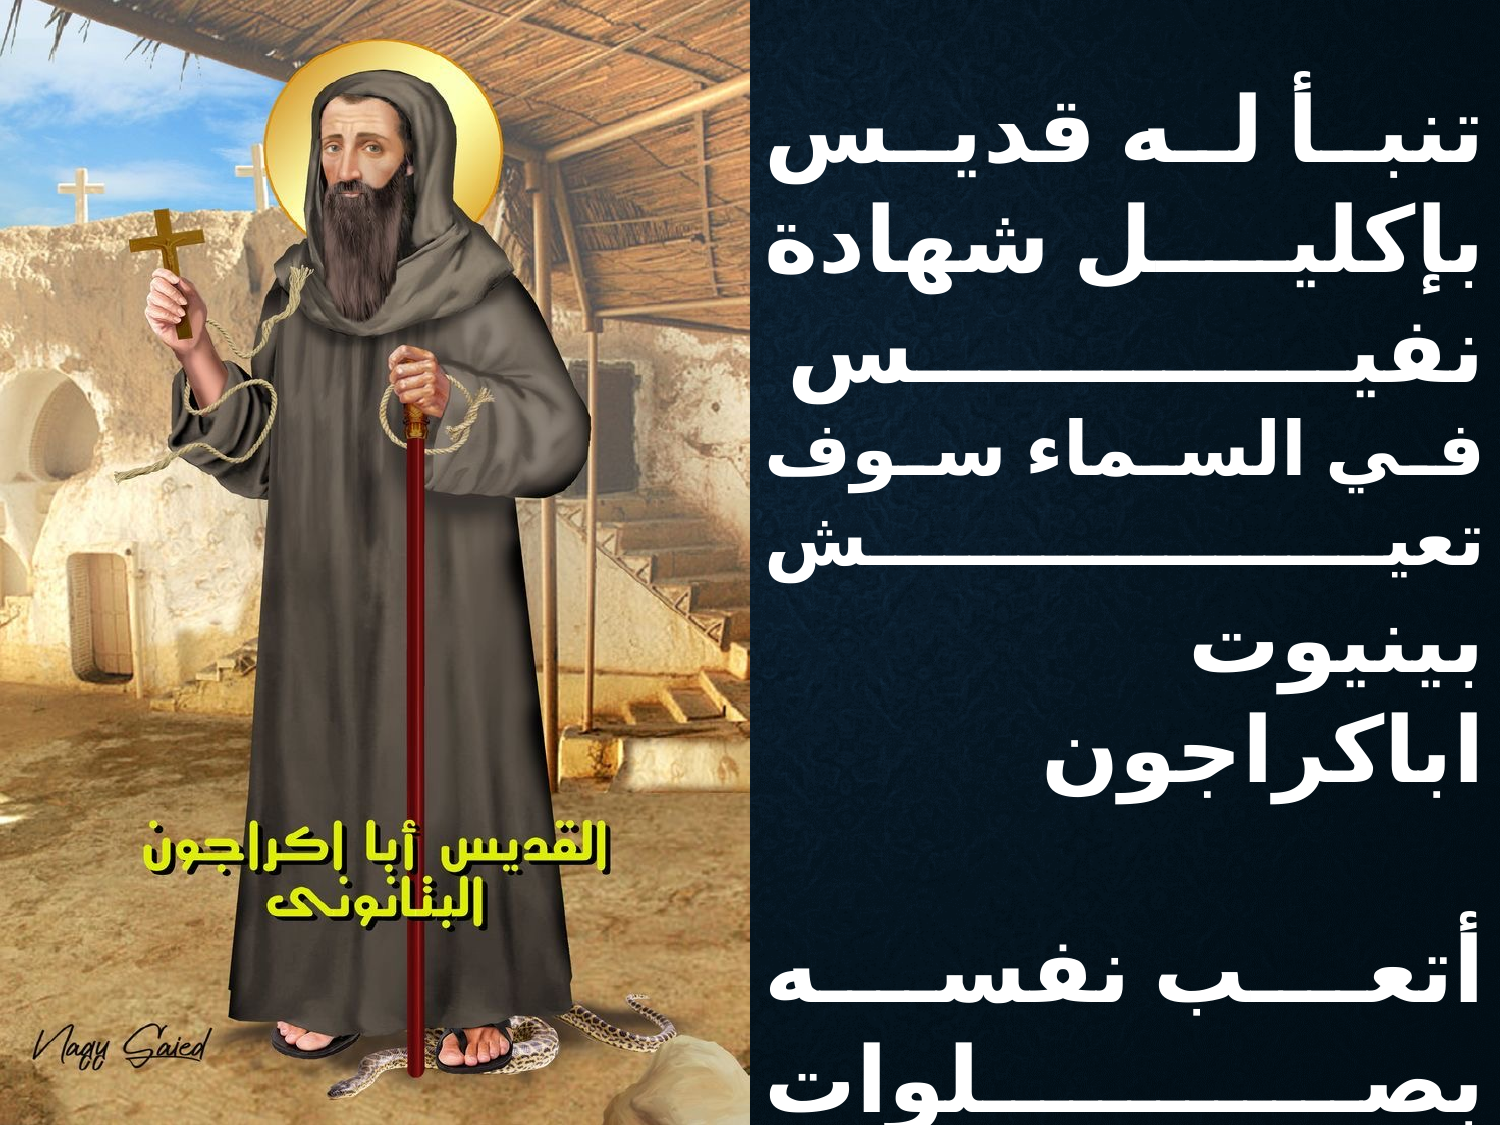

تنبأ له قديس
بإكليل شهادة نفيس
في السماء سوف تعيش
بينيوت اباكراجون
أتعب نفسه بصلوات
وأصوام وميطانيات
مع كثرة قداسات
بينيوت اباكراجون